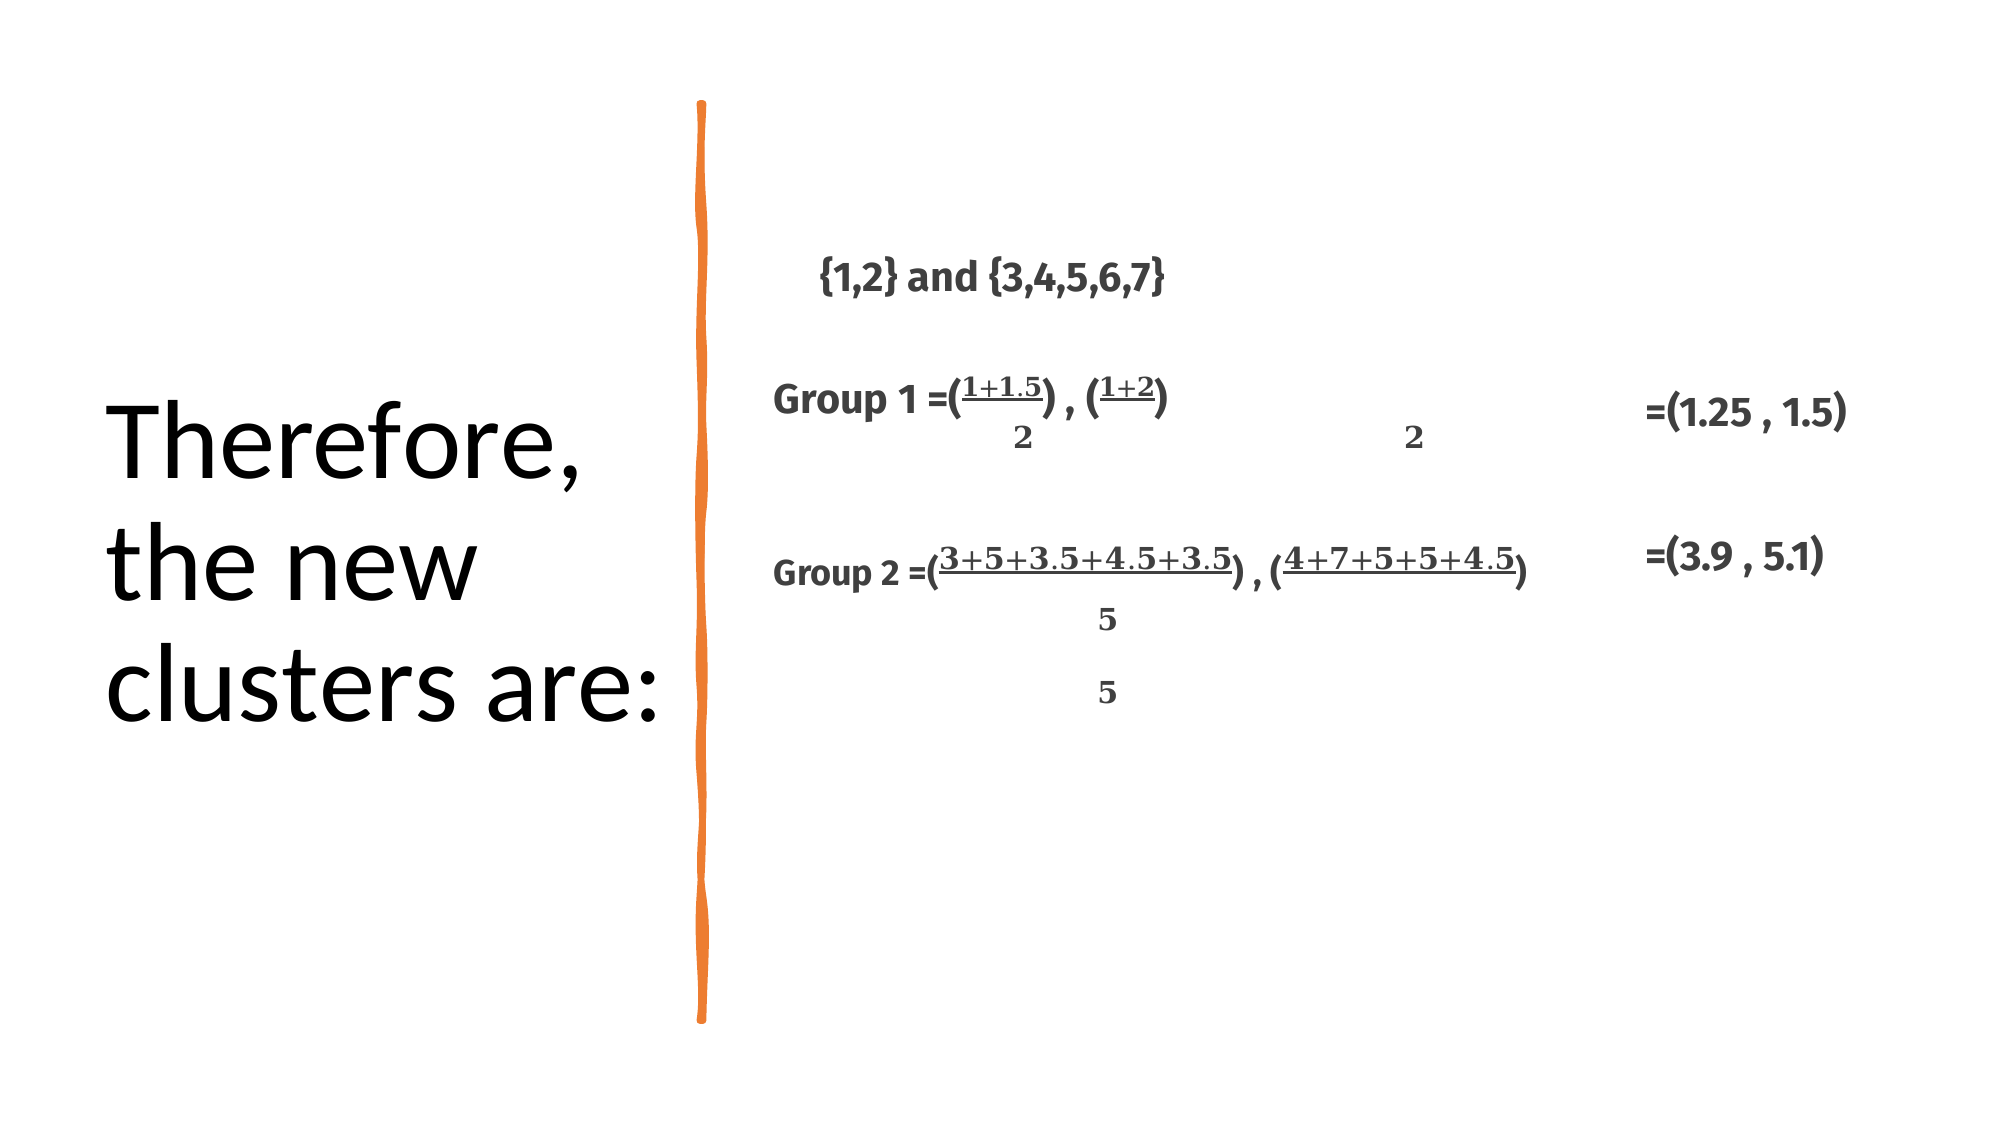

# Therefore, the new clusters are:
{1,2} and {3,4,5,6,7}
Group 1 =(𝟏+𝟏.𝟓) , (𝟏+𝟐)
𝟐	𝟐

Group 2 =(𝟑+𝟓+𝟑.𝟓+𝟒.𝟓+𝟑.𝟓) , (𝟒+𝟕+𝟓+𝟓+𝟒.𝟓)
𝟓	𝟓
=(1.25 , 1.5)
=(3.9 , 5.1)